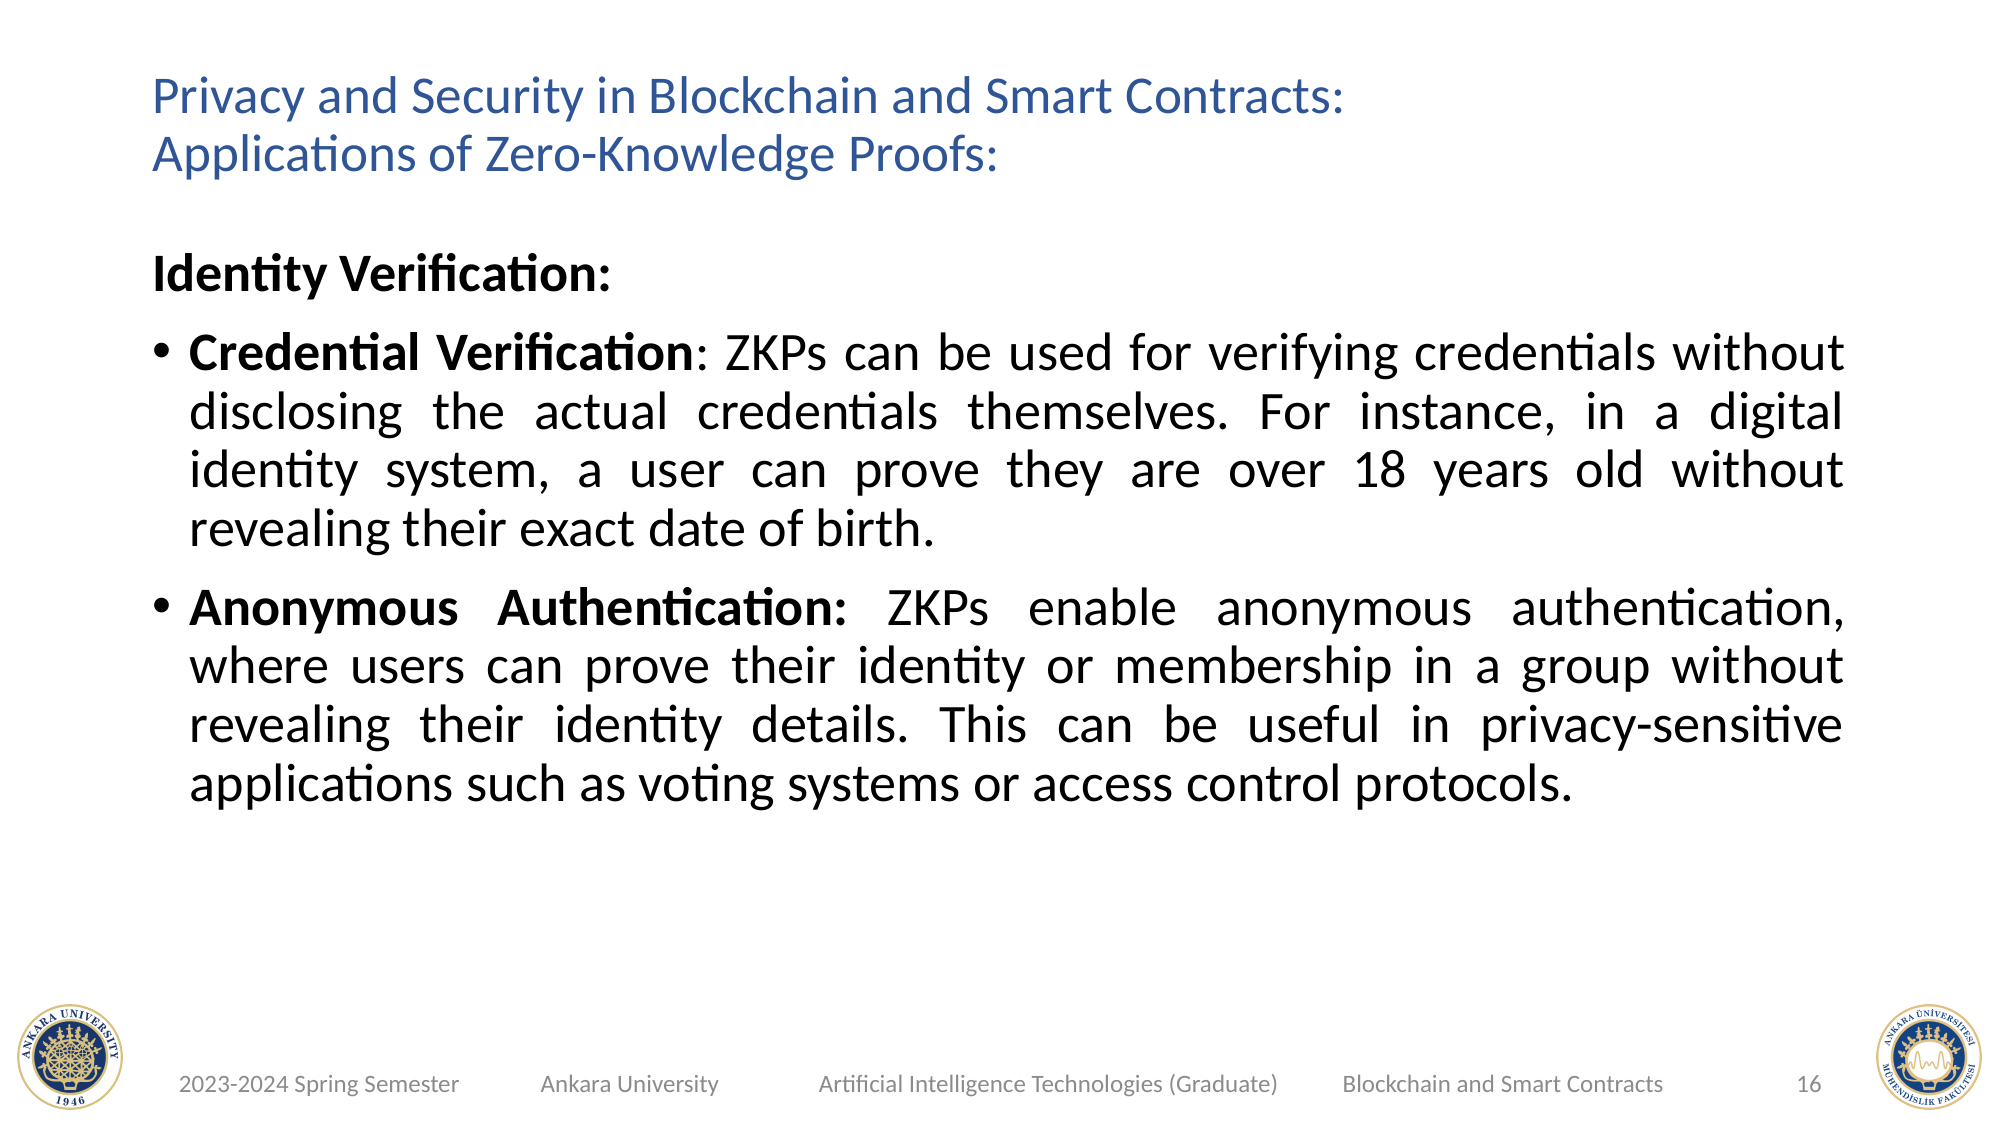

# Privacy and Security in Blockchain and Smart Contracts: Applications of Zero-Knowledge Proofs:
Identity Verification:
Credential Verification: ZKPs can be used for verifying credentials without disclosing the actual credentials themselves. For instance, in a digital identity system, a user can prove they are over 18 years old without revealing their exact date of birth.
Anonymous Authentication: ZKPs enable anonymous authentication, where users can prove their identity or membership in a group without revealing their identity details. This can be useful in privacy-sensitive applications such as voting systems or access control protocols.

16